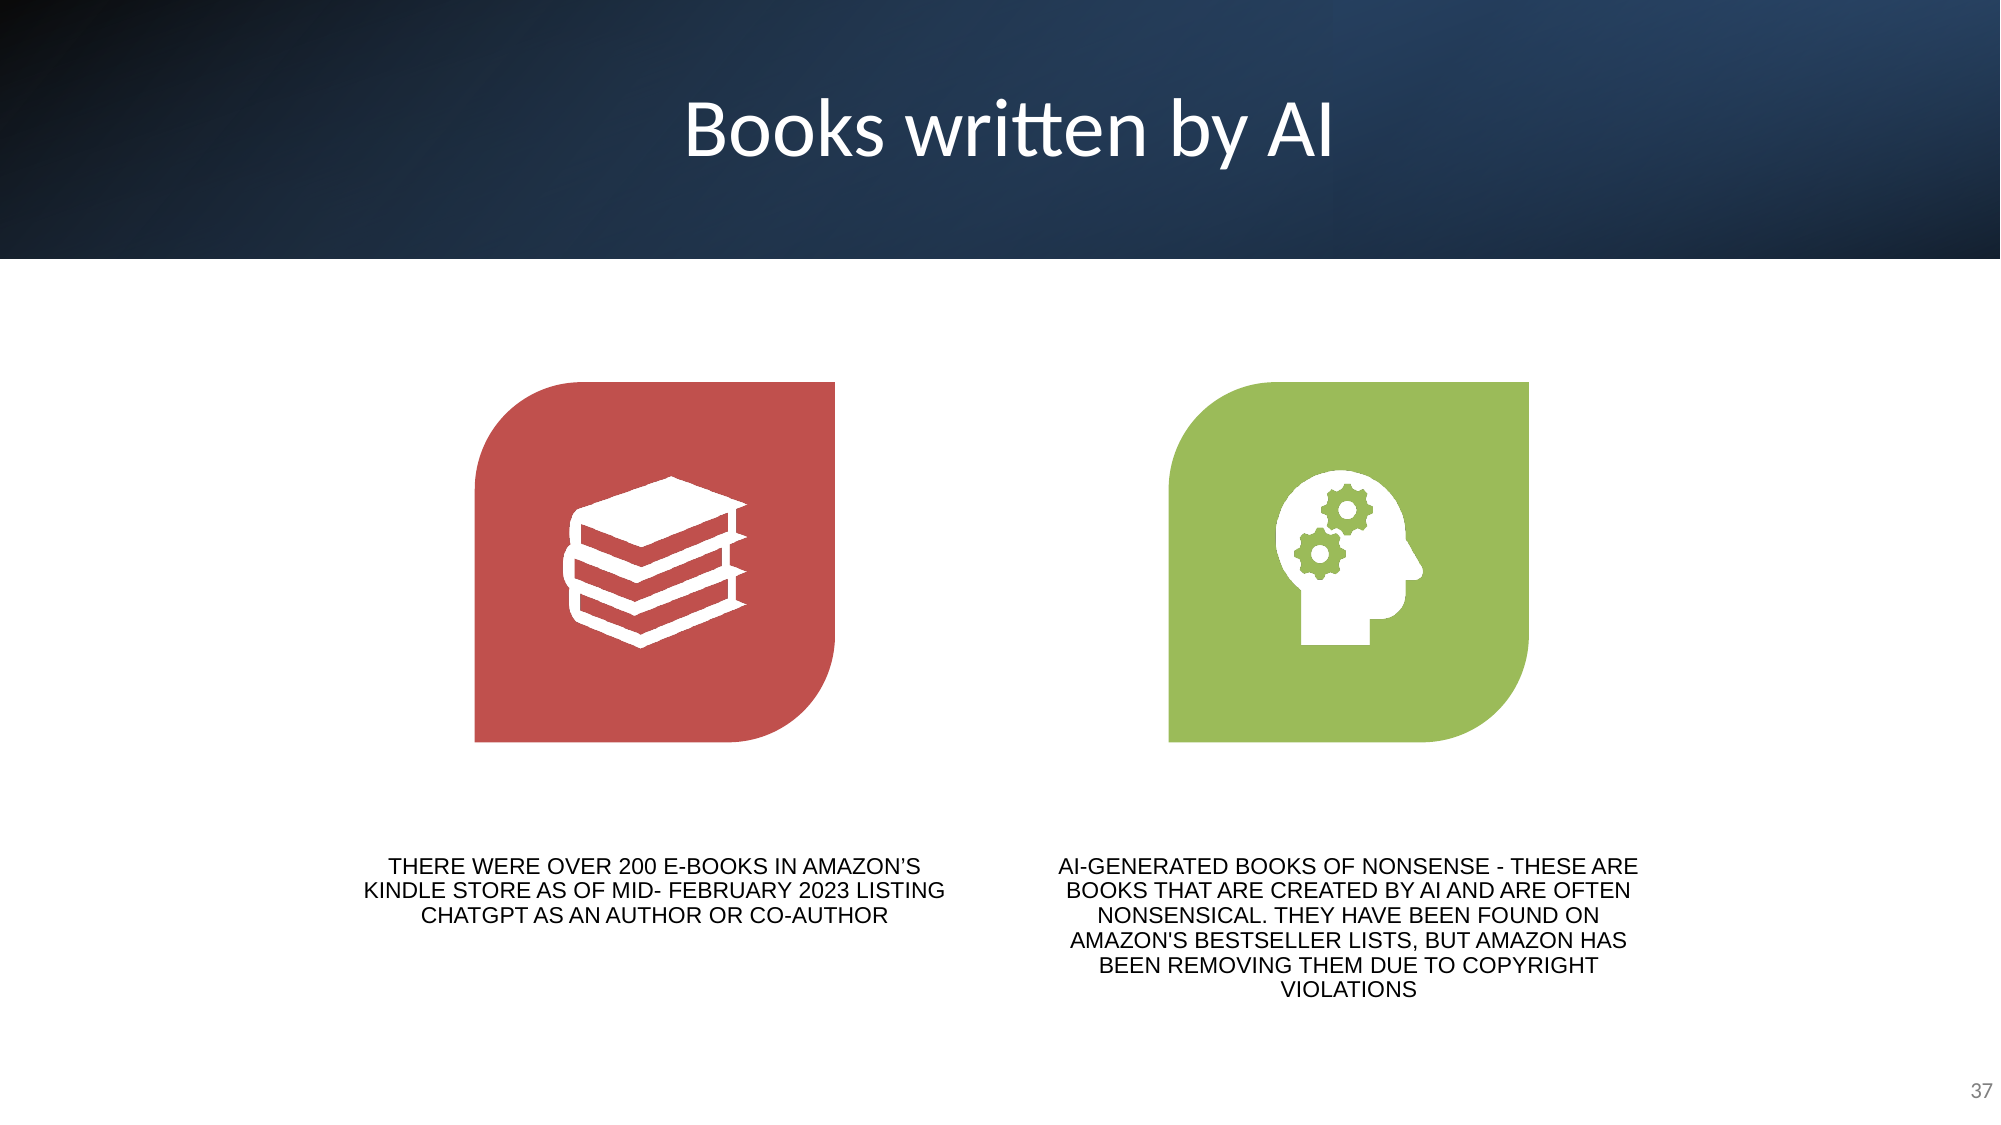

# Books written by AI
There were over 200 e-books in Amazon’s Kindle store as of mid- February 2023 listing ChatGPT as an author or co-author
AI-Generated Books of Nonsense - These are books that are created by AI and are often nonsensical. They have been found on Amazon's bestseller lists, but Amazon has been removing them due to copyright violations
37